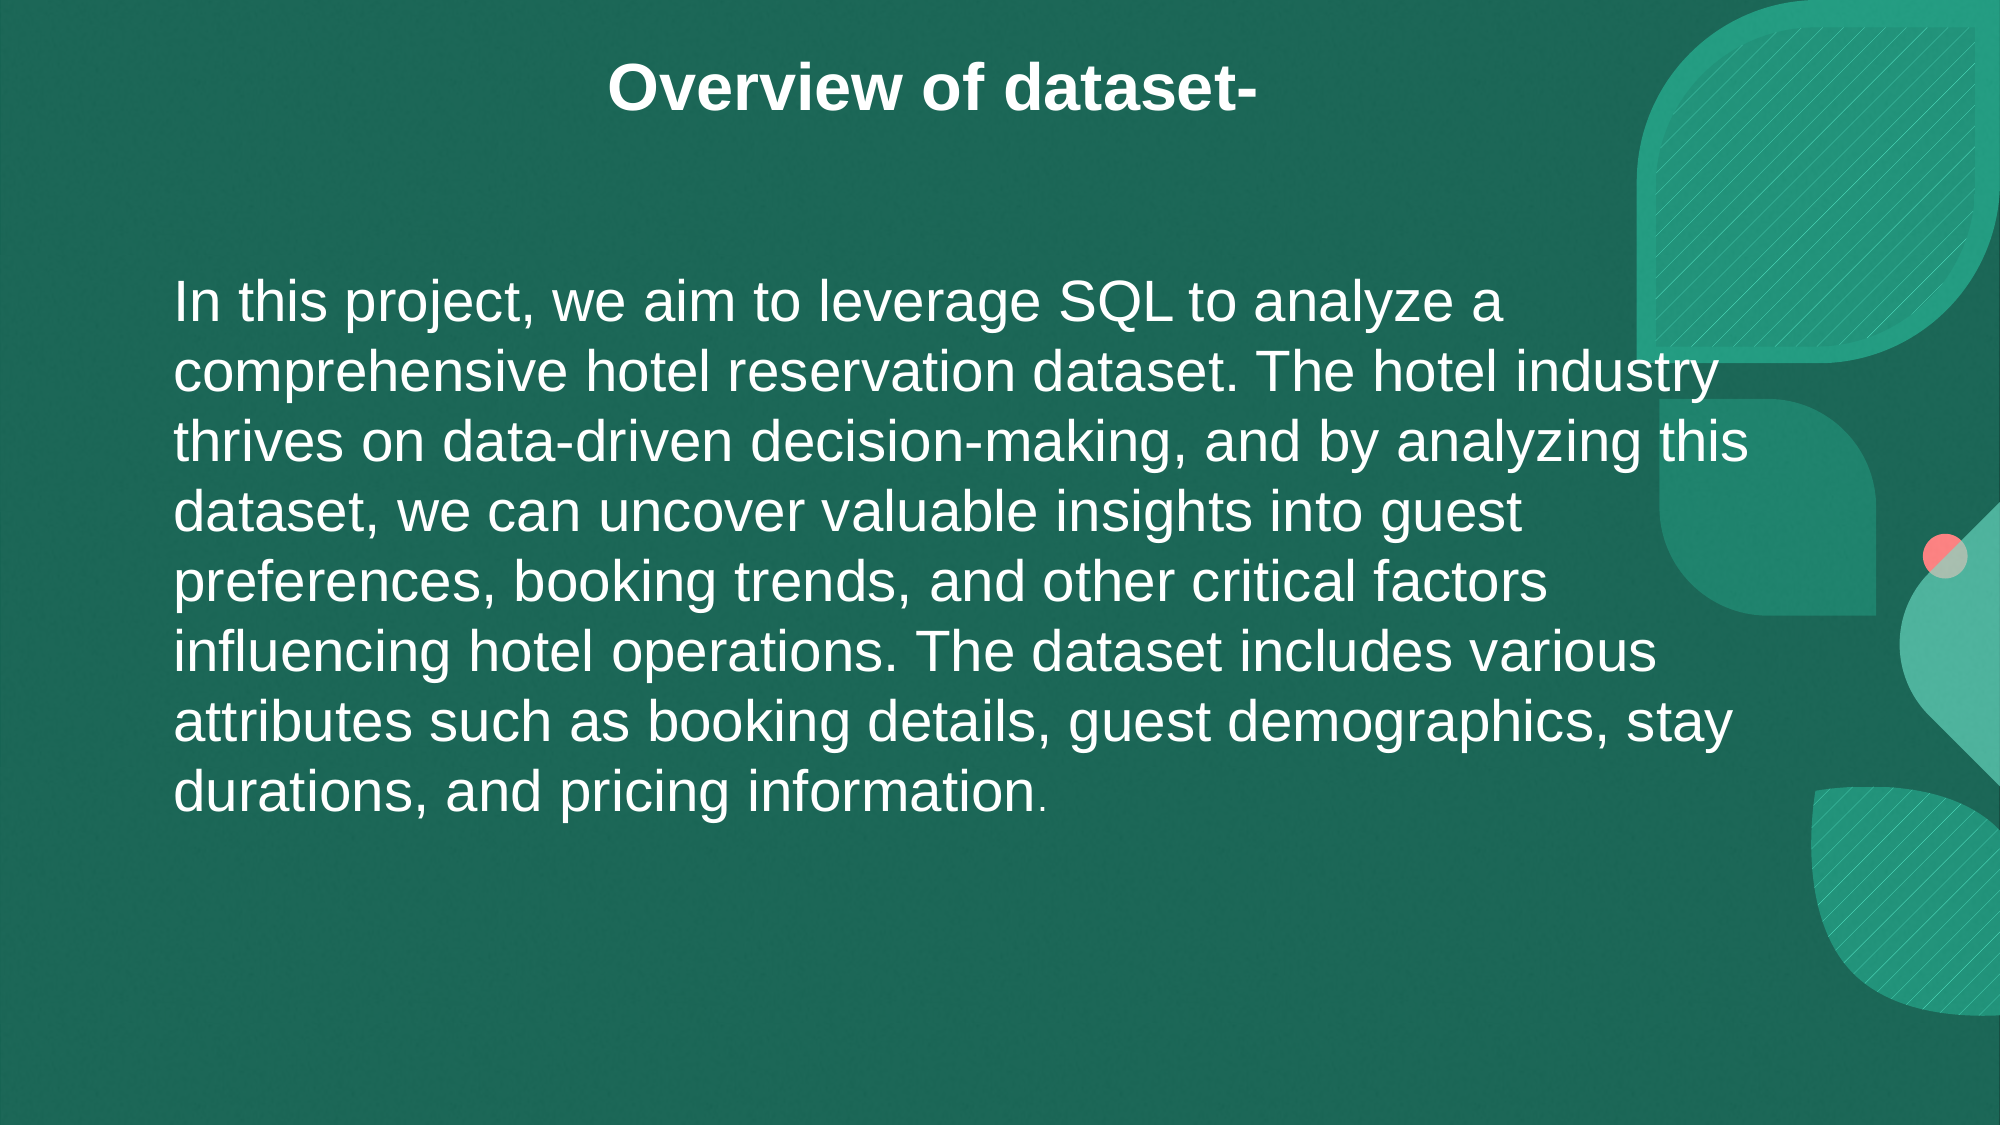

# Overview of dataset-
In this project, we aim to leverage SQL to analyze a comprehensive hotel reservation dataset. The hotel industry thrives on data-driven decision-making, and by analyzing this dataset, we can uncover valuable insights into guest preferences, booking trends, and other critical factors influencing hotel operations. The dataset includes various attributes such as booking details, guest demographics, stay durations, and pricing information.